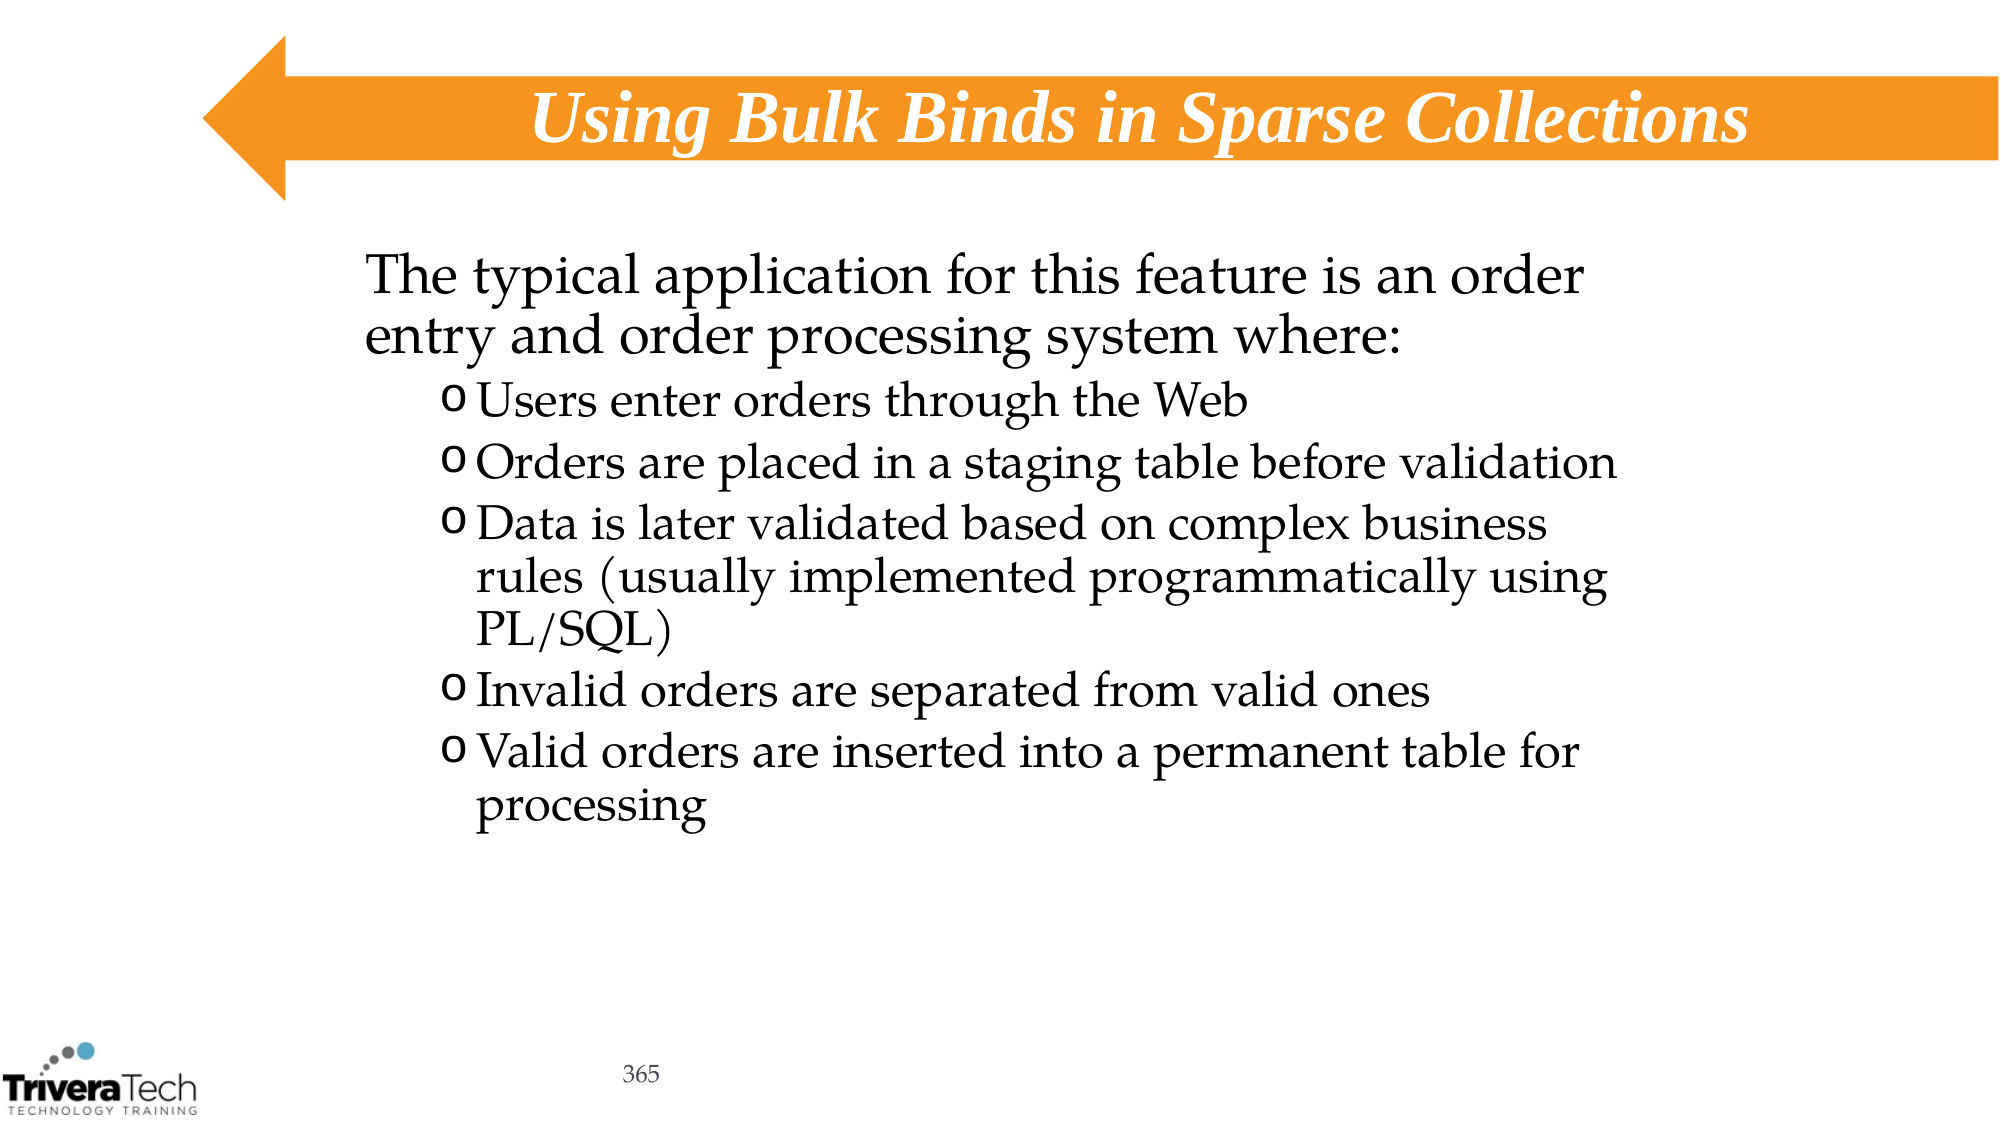

# Using Bulk Binds in Sparse Collections
The typical application for this feature is an order entry and order processing system where:
Users enter orders through the Web
Orders are placed in a staging table before validation
Data is later validated based on complex business rules (usually implemented programmatically using PL/SQL)
Invalid orders are separated from valid ones
Valid orders are inserted into a permanent table for processing

365